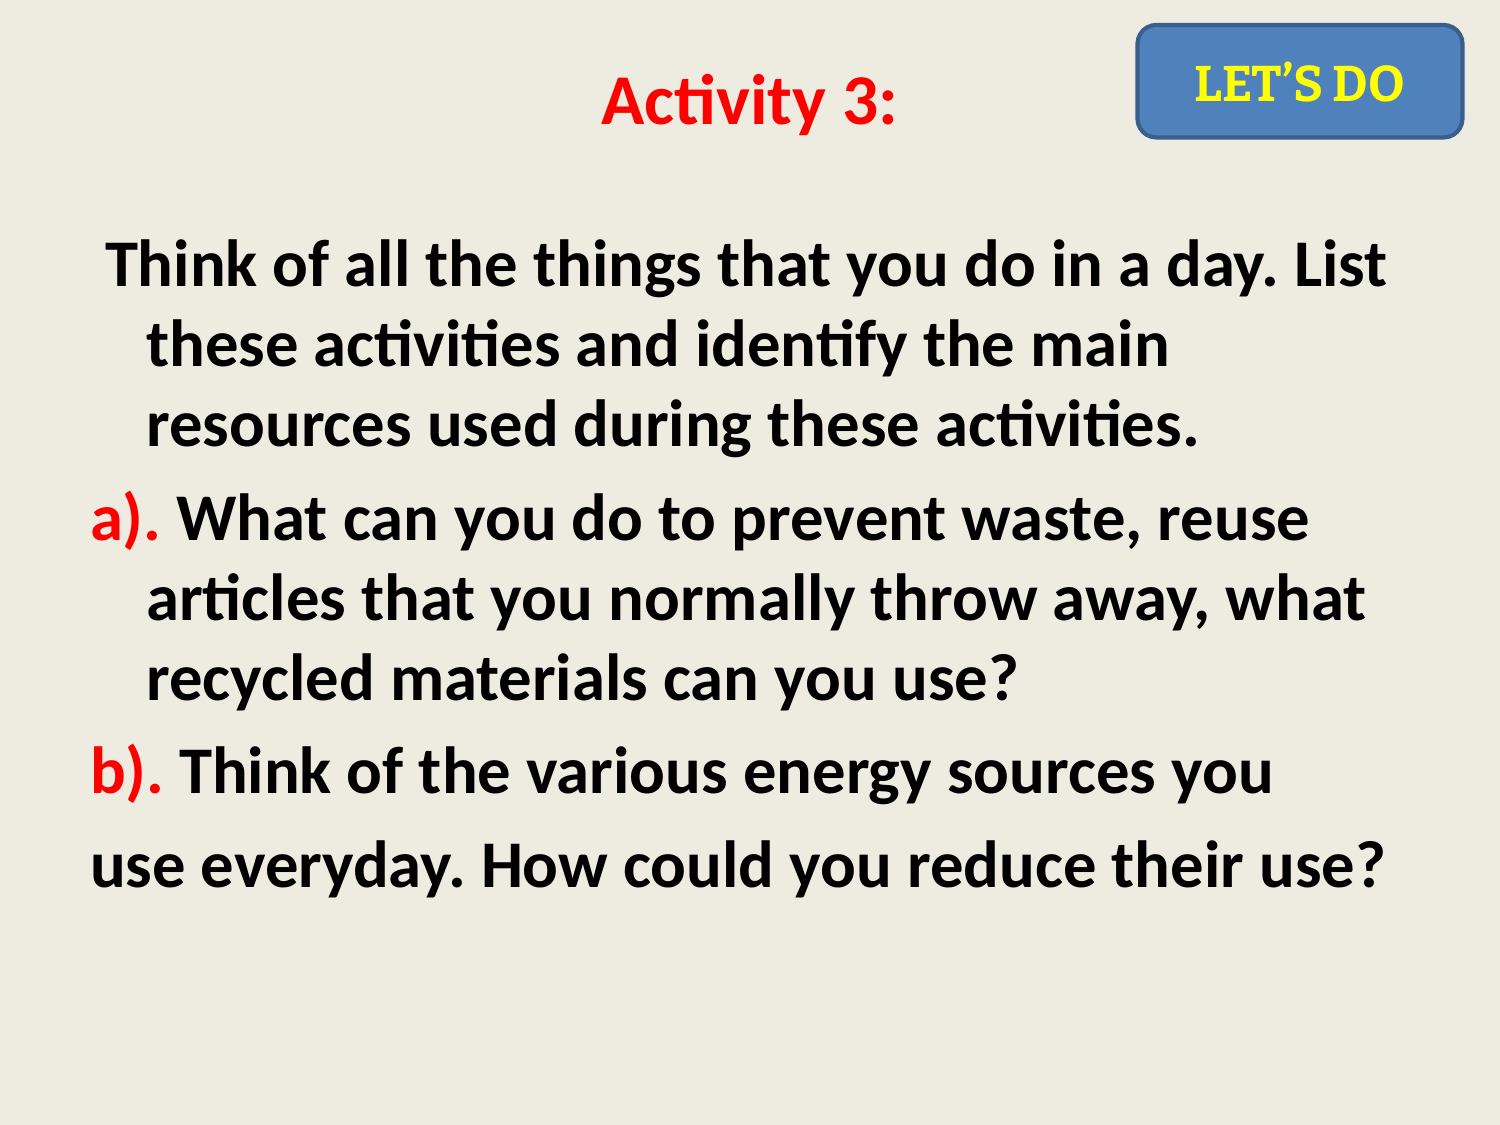

LET’S DO
# Activity 3:
 Think of all the things that you do in a day. List these activities and identify the main resources used during these activities.
a). What can you do to prevent waste, reuse articles that you normally throw away, what recycled materials can you use?
b). Think of the various energy sources you
use everyday. How could you reduce their use?